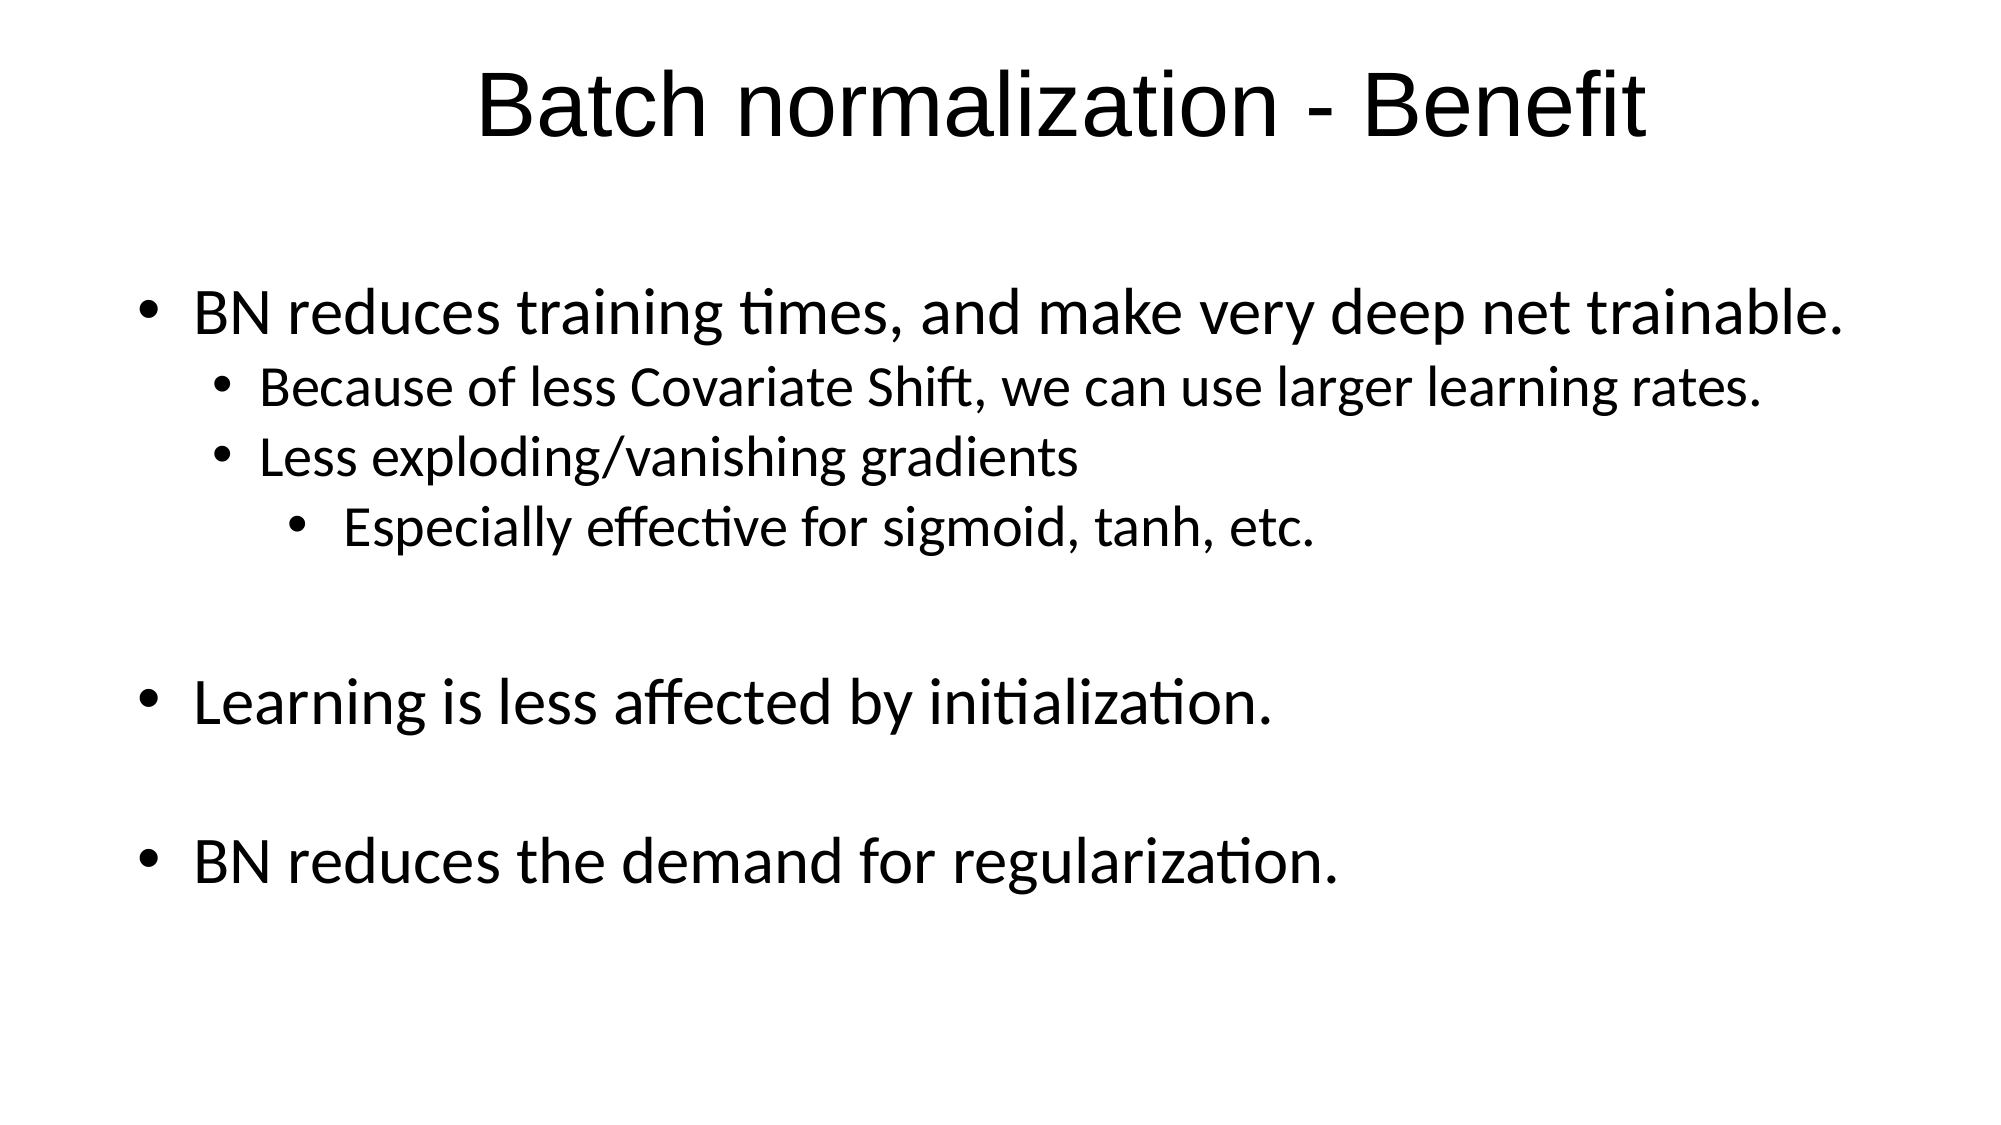

# Batch normalization - Benefit
BN reduces training times, and make very deep net trainable.
Because of less Covariate Shift, we can use larger learning rates.
Less exploding/vanishing gradients
Especially effective for sigmoid, tanh, etc.

Learning is less affected by initialization.

BN reduces the demand for regularization.